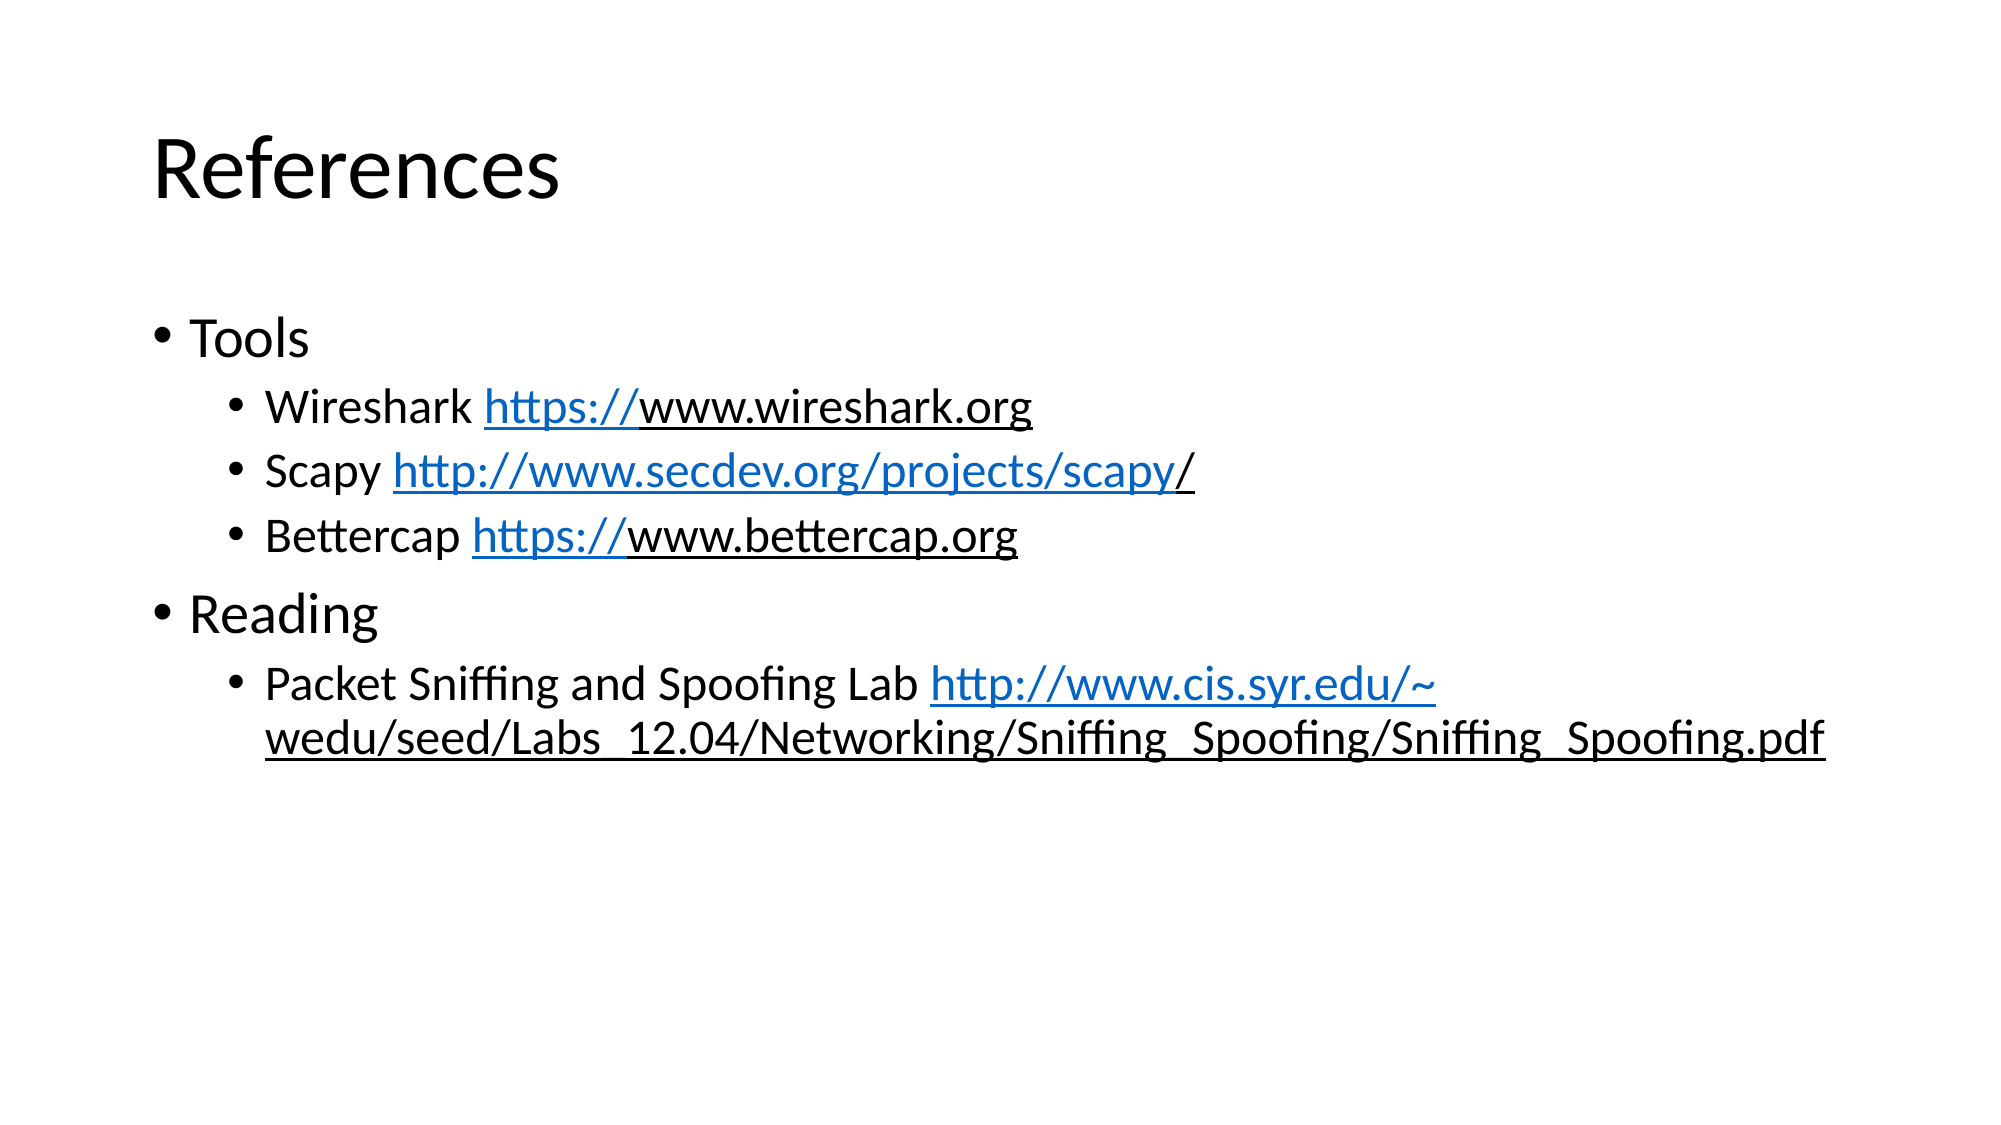

# References
Tools
Wireshark https://www.wireshark.org
Scapy http://www.secdev.org/projects/scapy/
Bettercap https://www.bettercap.org
Reading
Packet Sniffing and Spoofing Lab http://www.cis.syr.edu/~wedu/seed/Labs_12.04/Networking/Sniffing_Spoofing/Sniffing_Spoofing.pdf